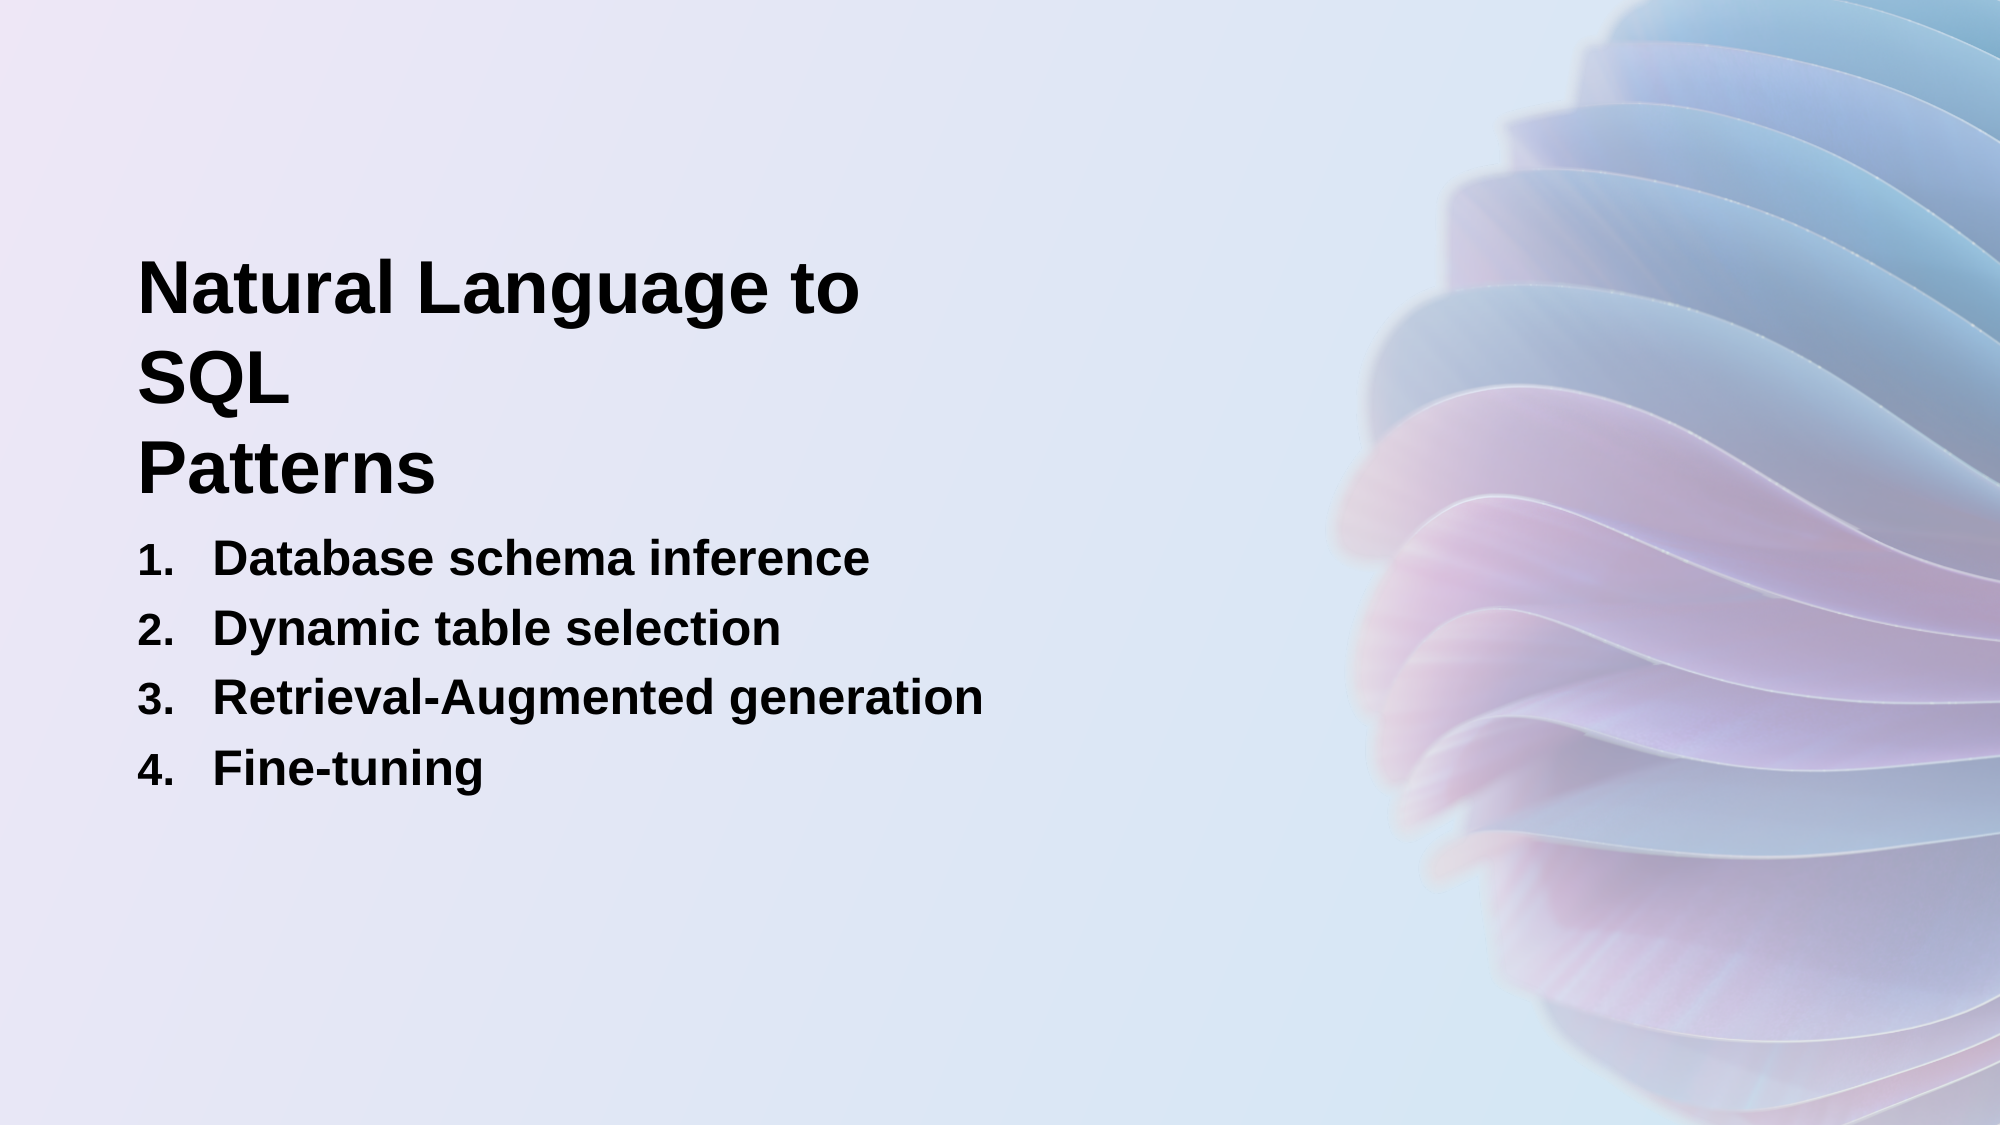

Natural Language to SQL
Patterns
Database schema inference
Dynamic table selection
Retrieval-Augmented generation
Fine-tuning